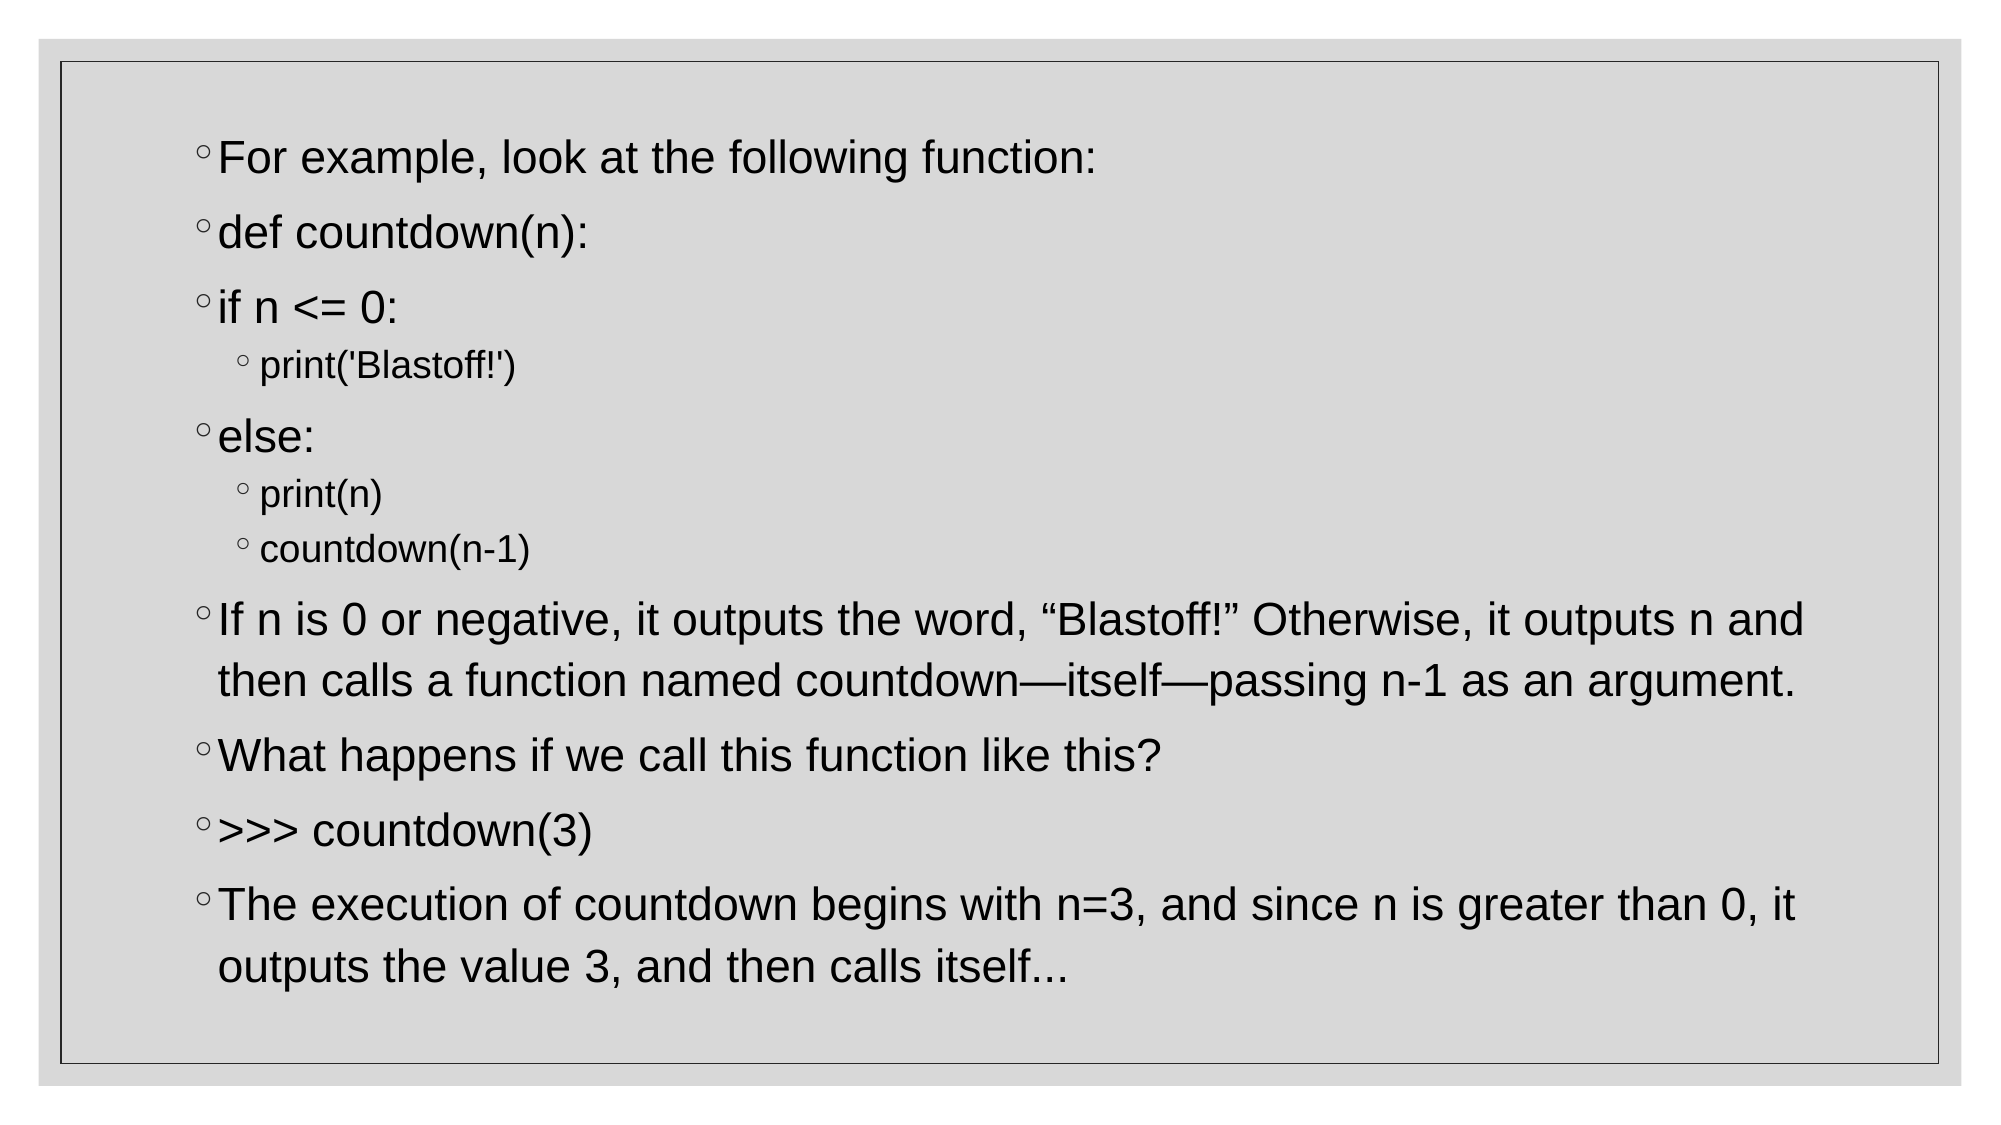

For example, look at the following function:
def countdown(n):
if n <= 0:
print('Blastoff!')
else:
print(n)
countdown(n-1)
If n is 0 or negative, it outputs the word, “Blastoff!” Otherwise, it outputs n and then calls a function named countdown—itself—passing n-1 as an argument.
What happens if we call this function like this?
>>> countdown(3)
The execution of countdown begins with n=3, and since n is greater than 0, it outputs the value 3, and then calls itself...